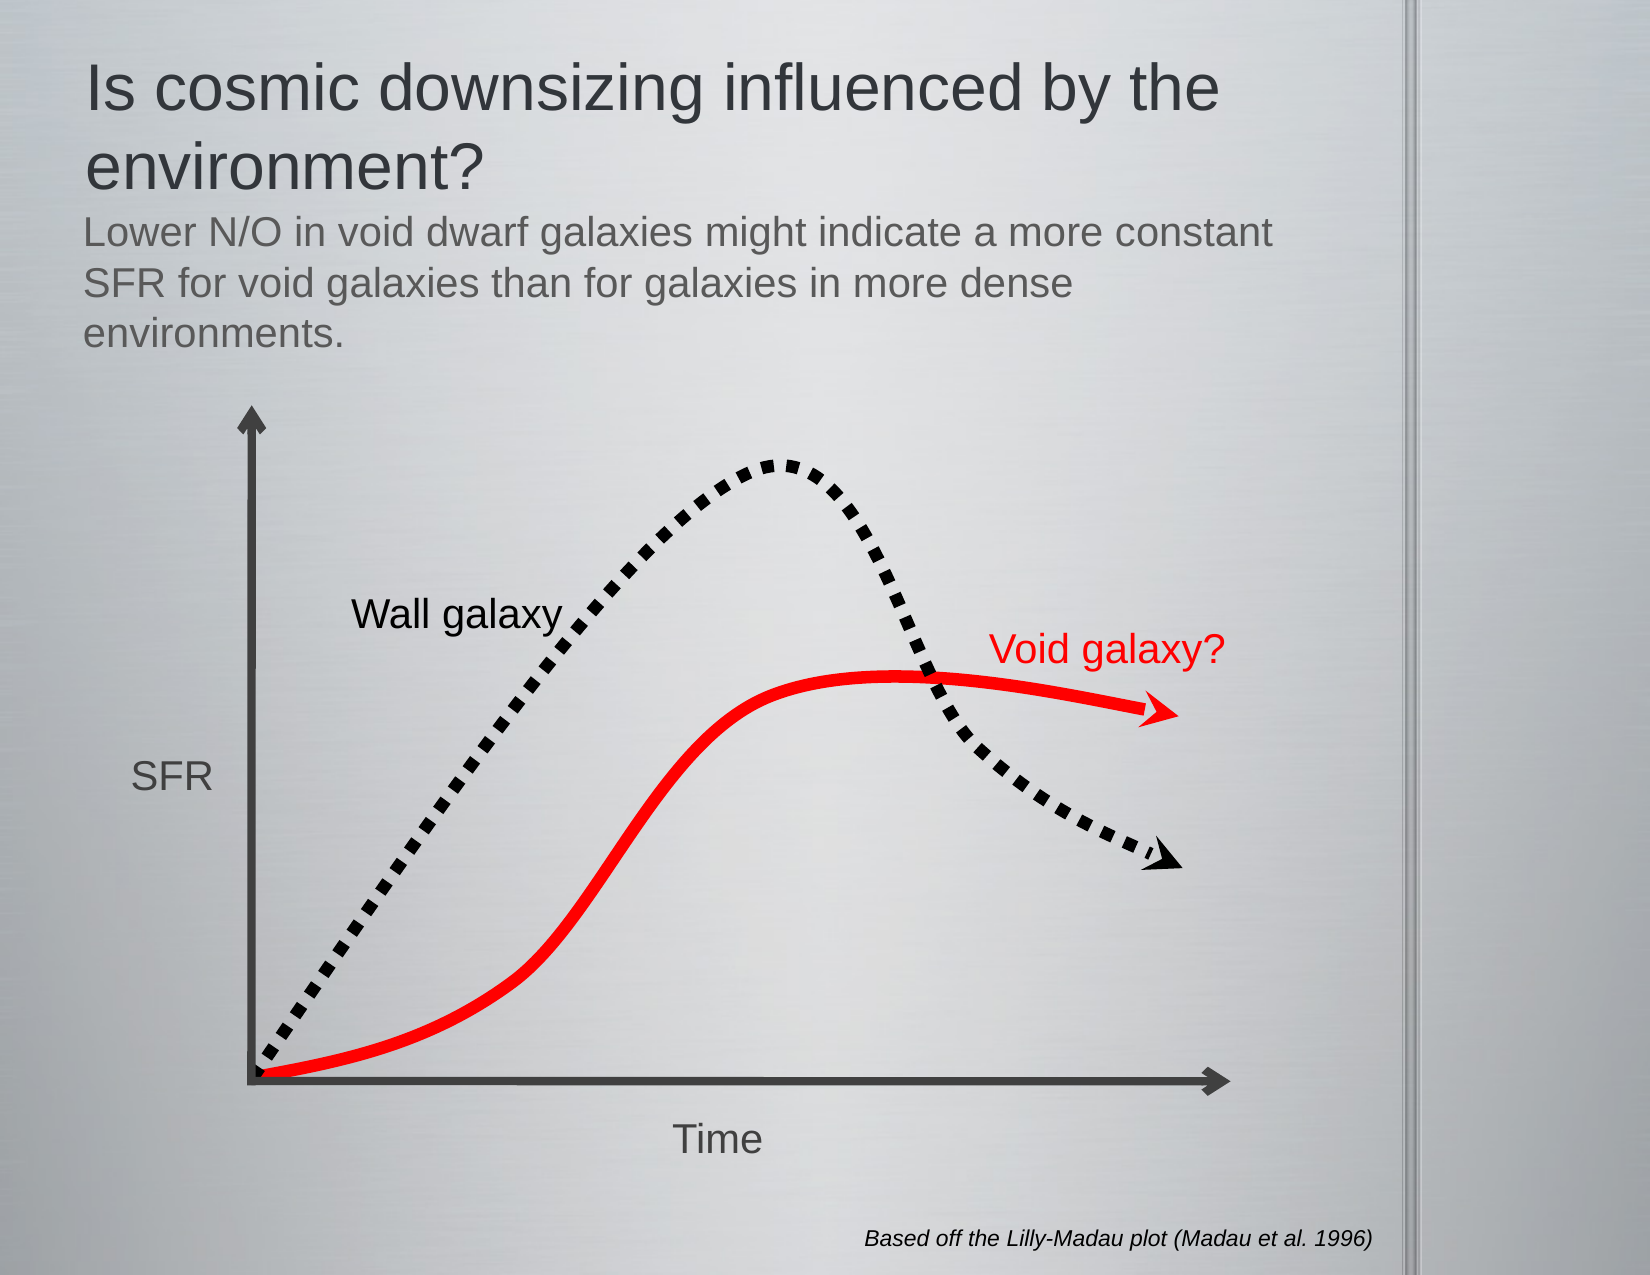

# Is cosmic downsizing influenced by the environment?
Lower N/O in void dwarf galaxies might indicate a more constant SFR for void galaxies than for galaxies in more dense environments.

Wall galaxy
Void galaxy?

SFR
Time
Based off the Lilly-Madau plot (Madau et al. 1996)